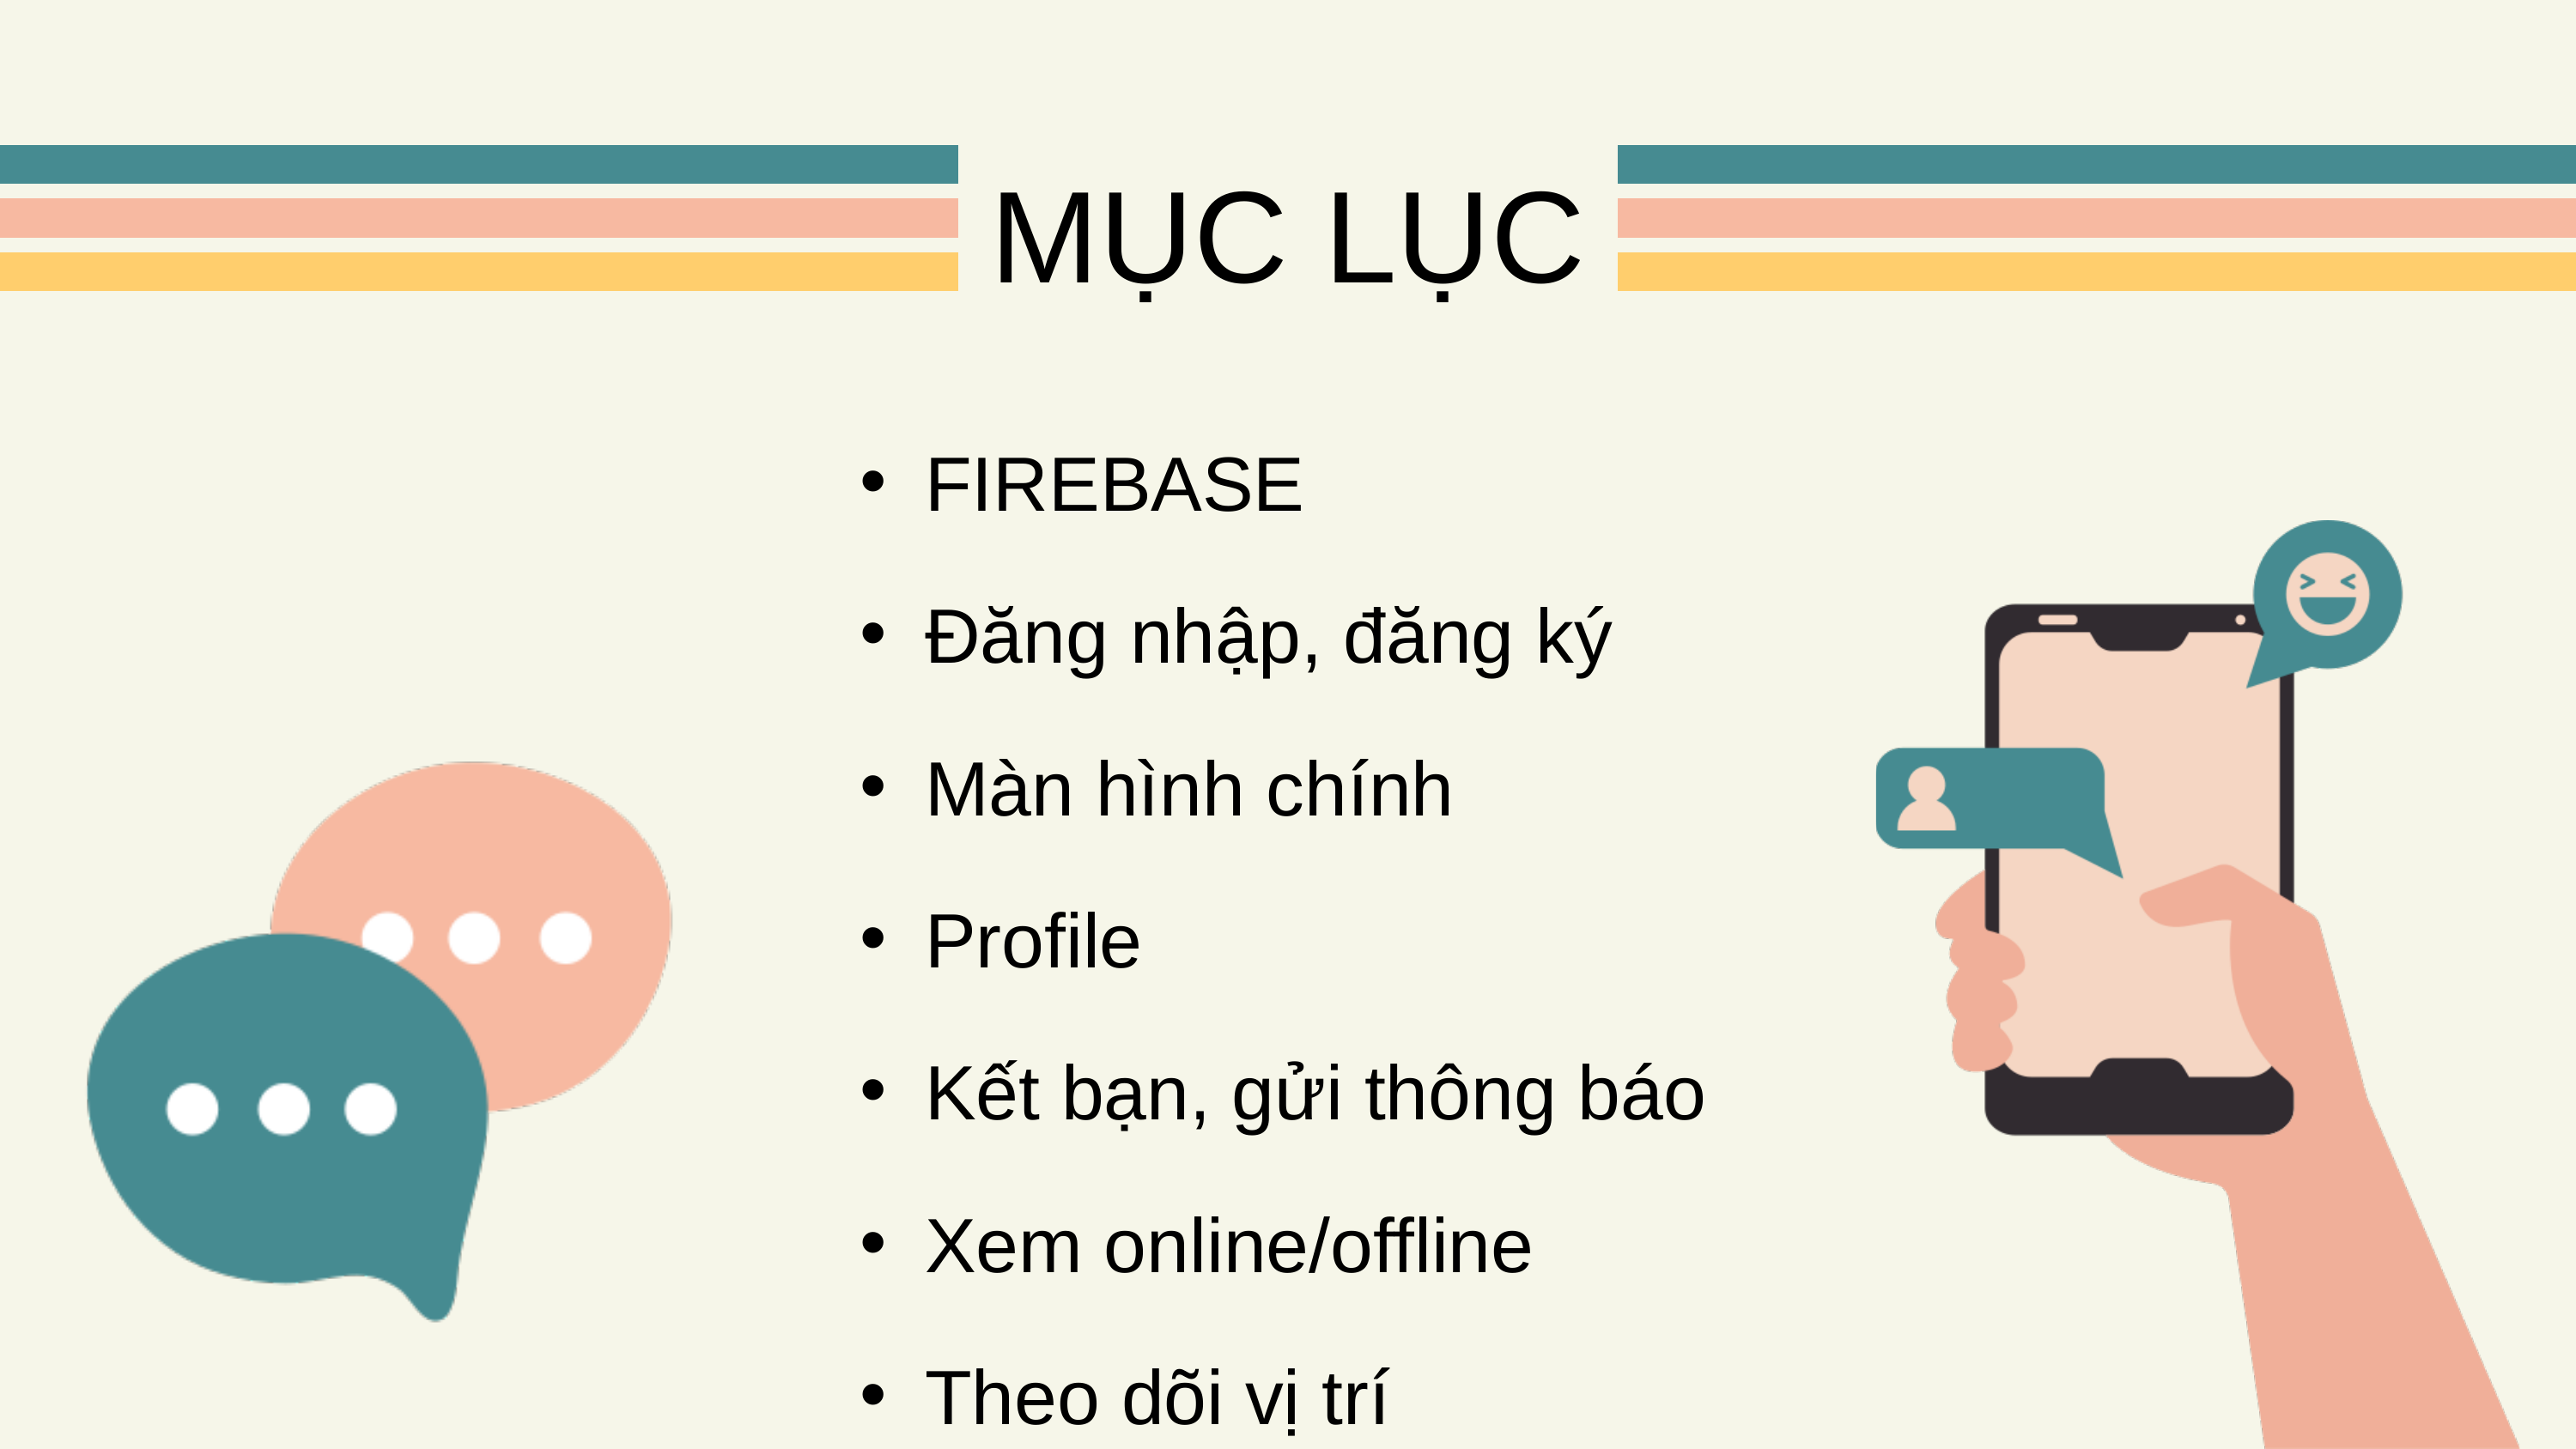

MỤC LỤC

FIREBASE
Đăng nhập, đăng ký
Màn hình chính
Profile
Kết bạn, gửi thông báo
Xem online/offline
Theo dõi vị trí